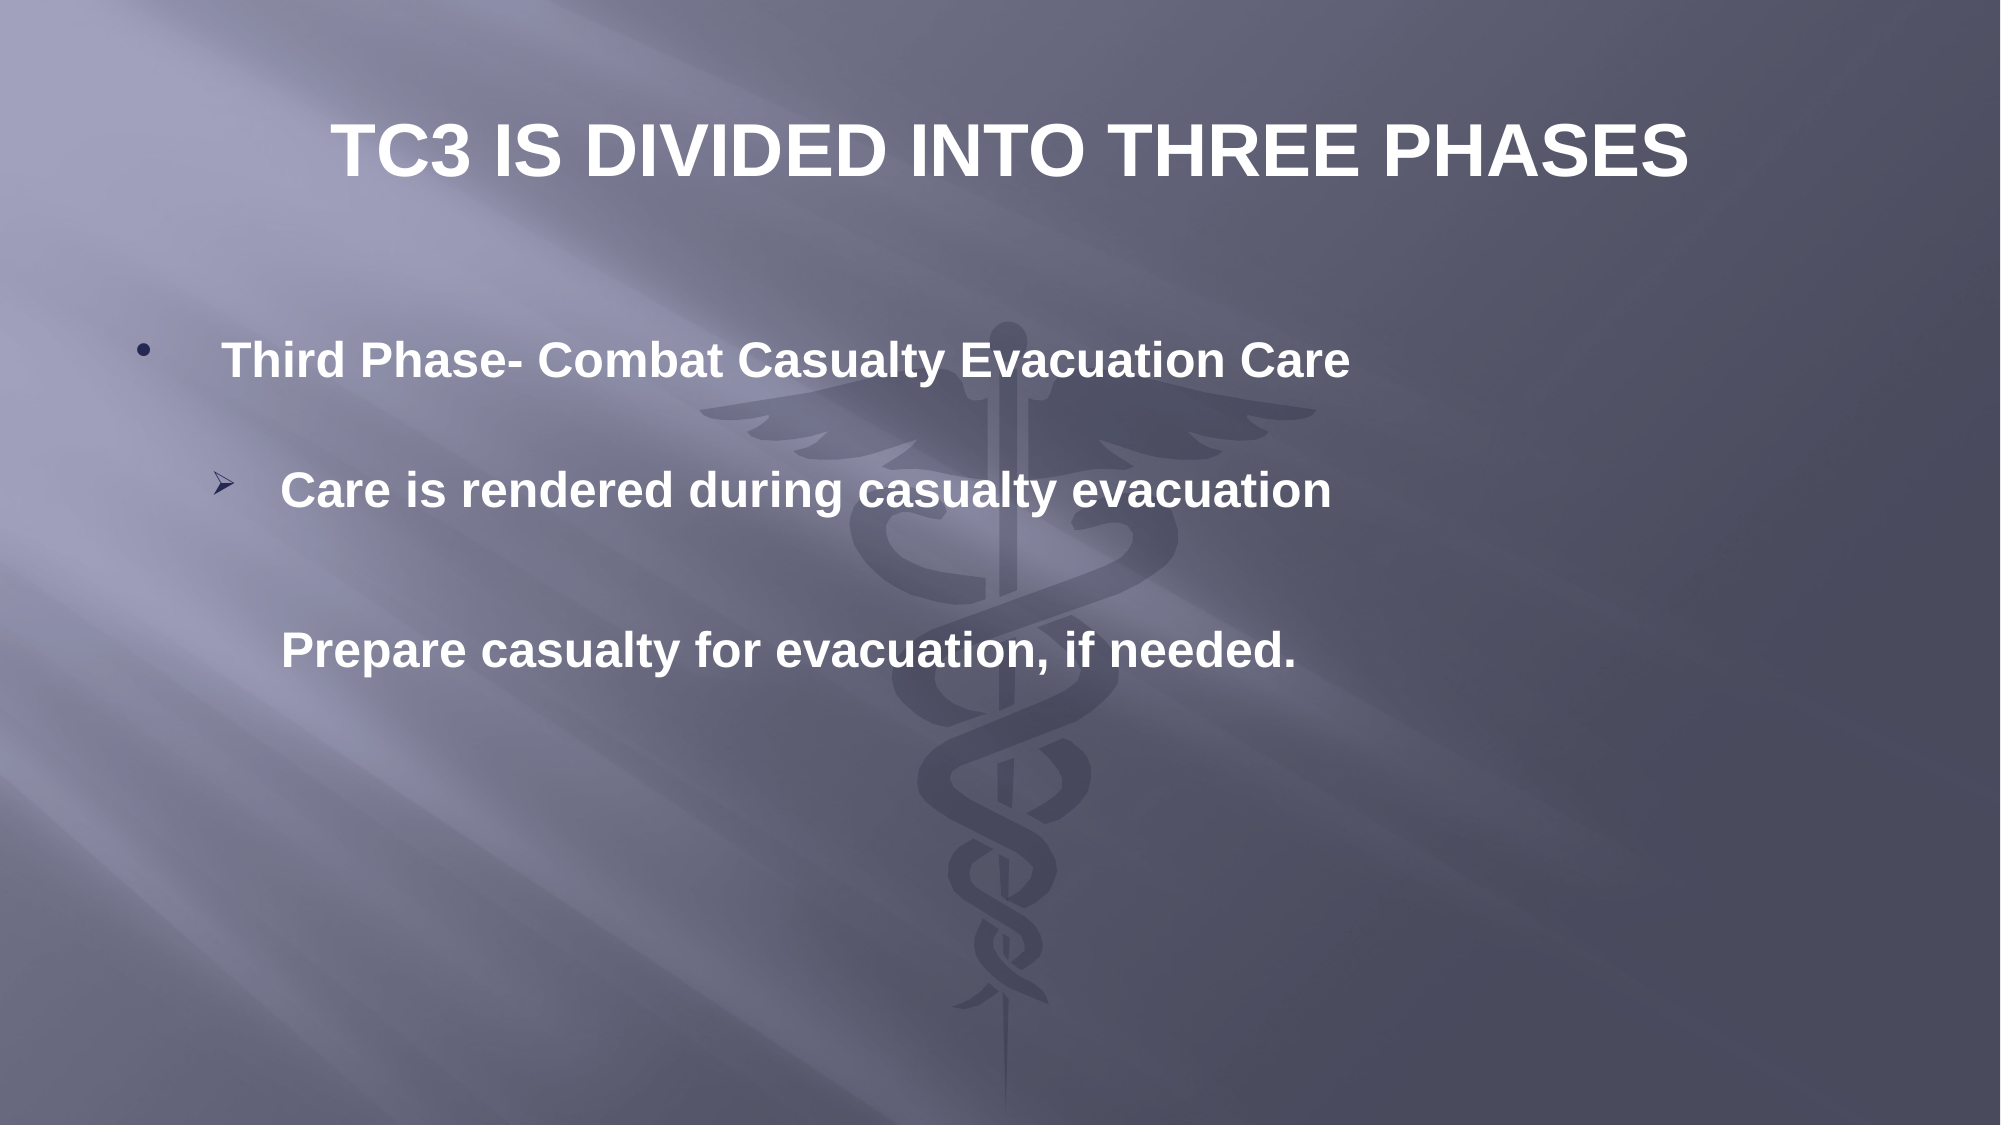

TC3 IS DIVIDED INTO THREE PHASES

 Third Phase- Combat Casualty Evacuation Care

  Care is rendered during casualty evacuation

     Prepare casualty for evacuation, if needed.